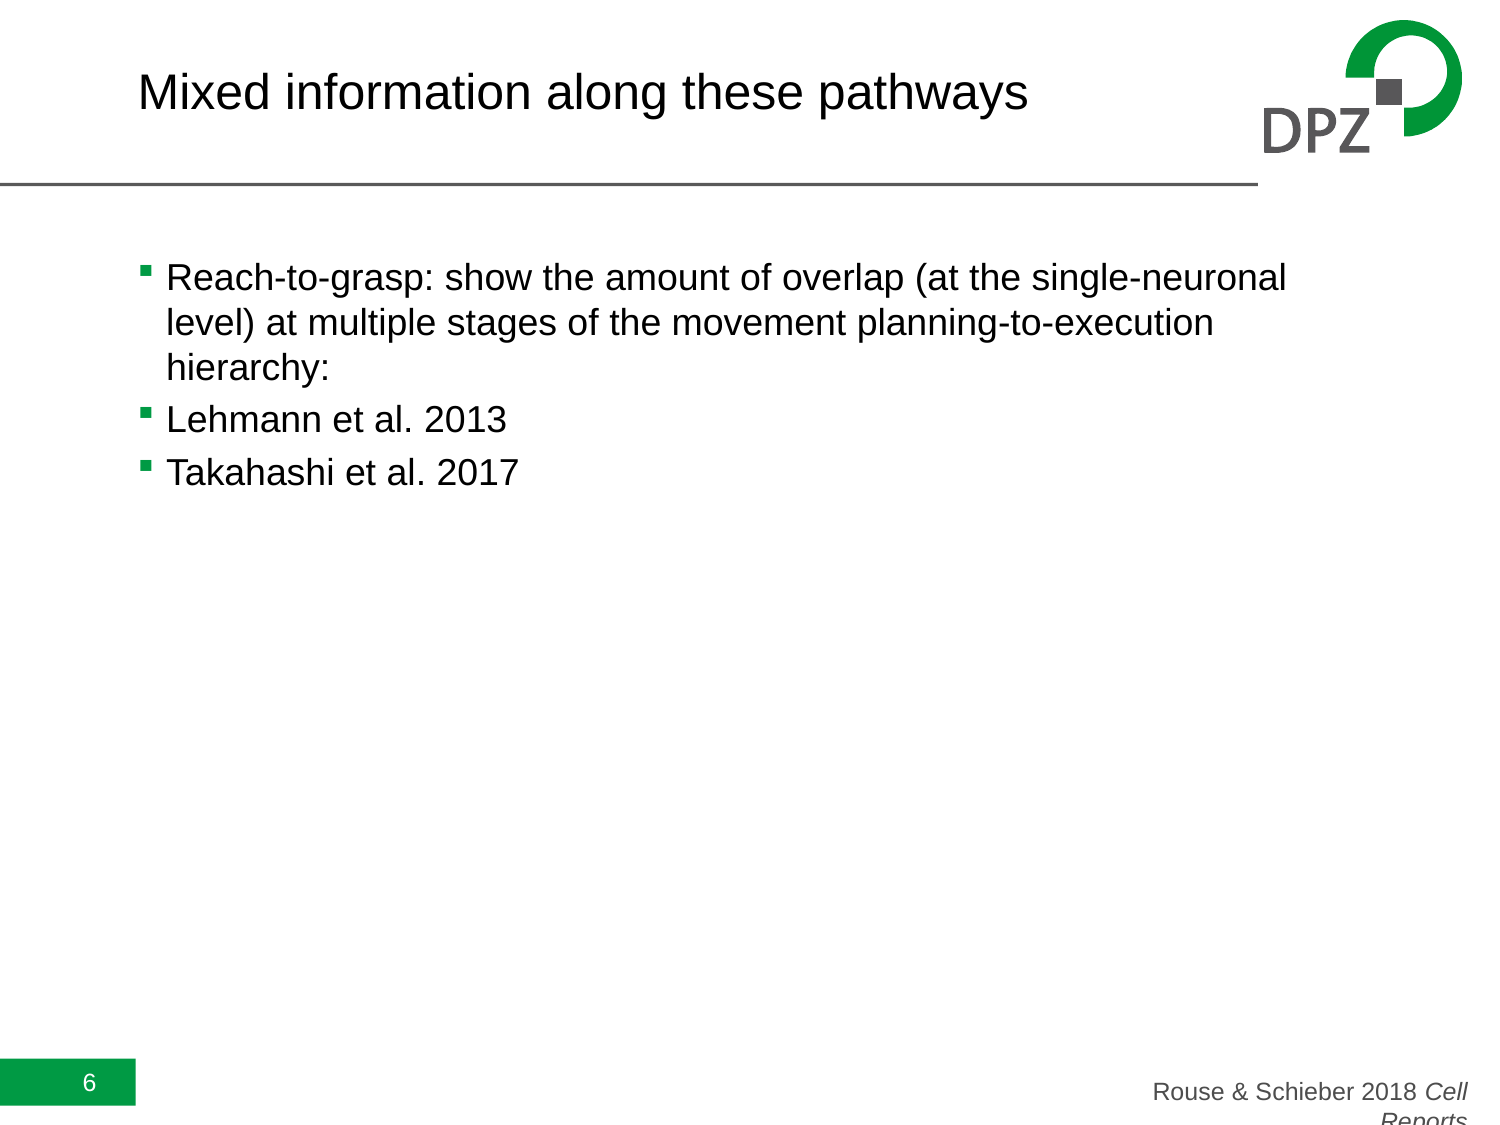

# Mixed information along these pathways
Reach-to-grasp: show the amount of overlap (at the single-neuronal level) at multiple stages of the movement planning-to-execution hierarchy:
Lehmann et al. 2013
Takahashi et al. 2017
6
Rouse & Schieber 2018 Cell Reports